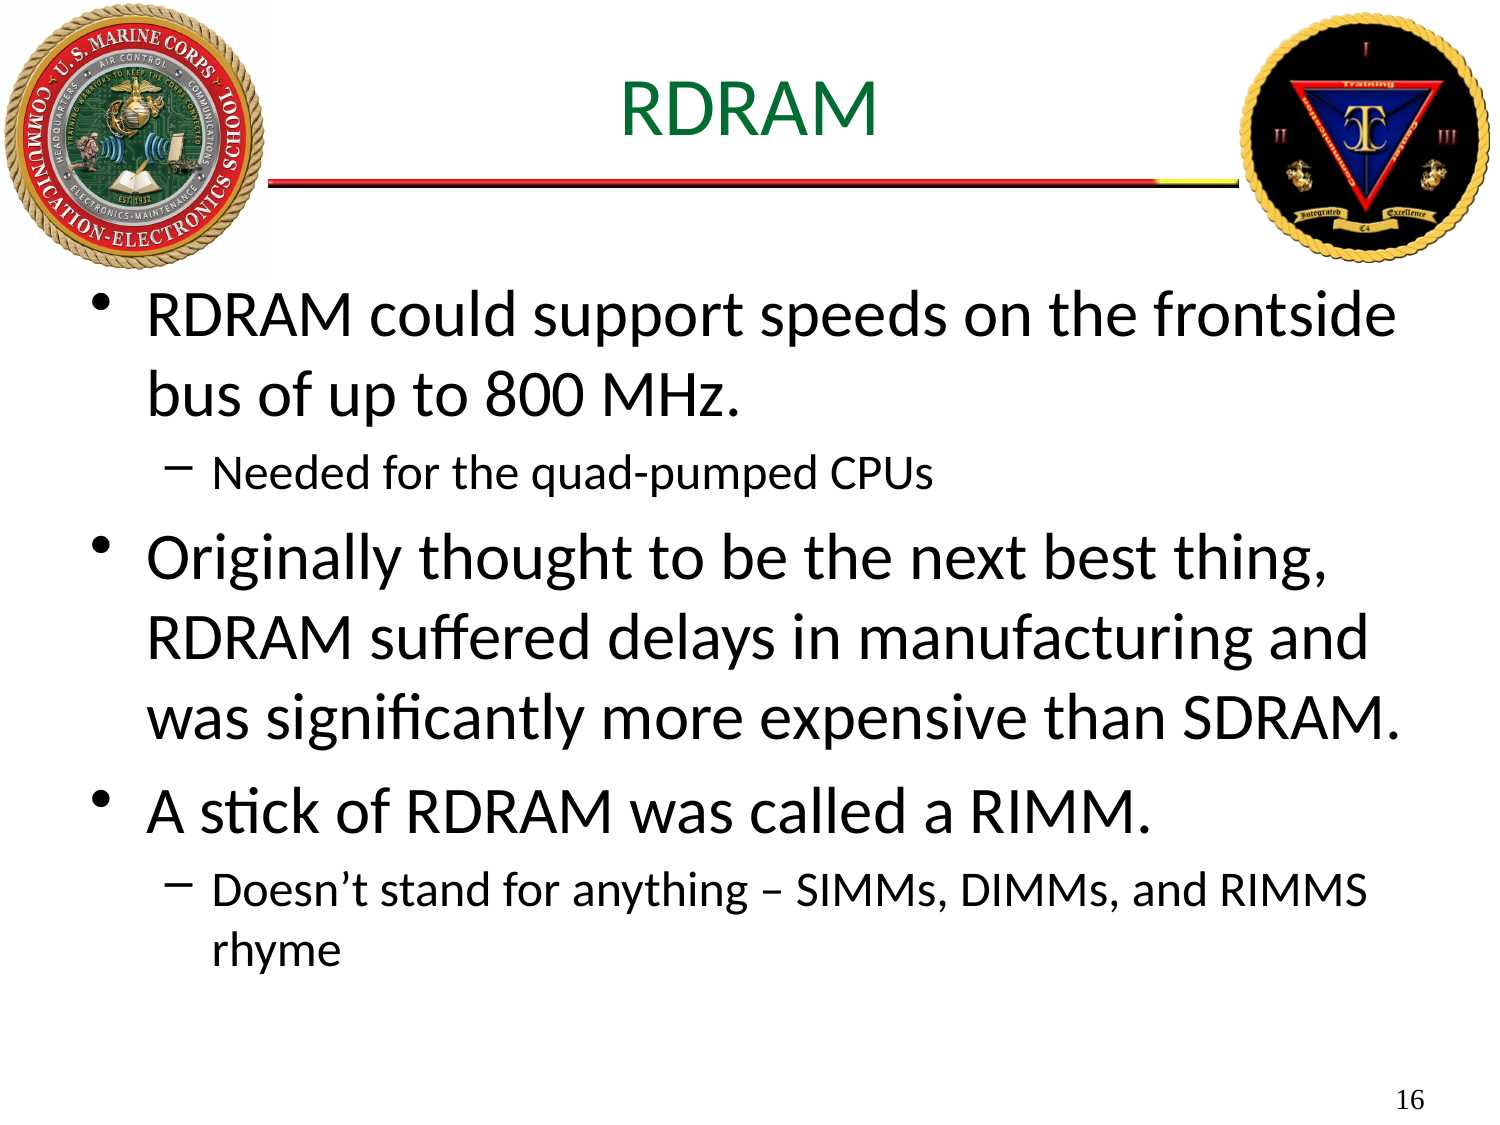

# RDRAM
RDRAM could support speeds on the frontside bus of up to 800 MHz.
Needed for the quad-pumped CPUs
Originally thought to be the next best thing, RDRAM suffered delays in manufacturing and was significantly more expensive than SDRAM.
A stick of RDRAM was called a RIMM.
Doesn’t stand for anything – SIMMs, DIMMs, and RIMMS rhyme